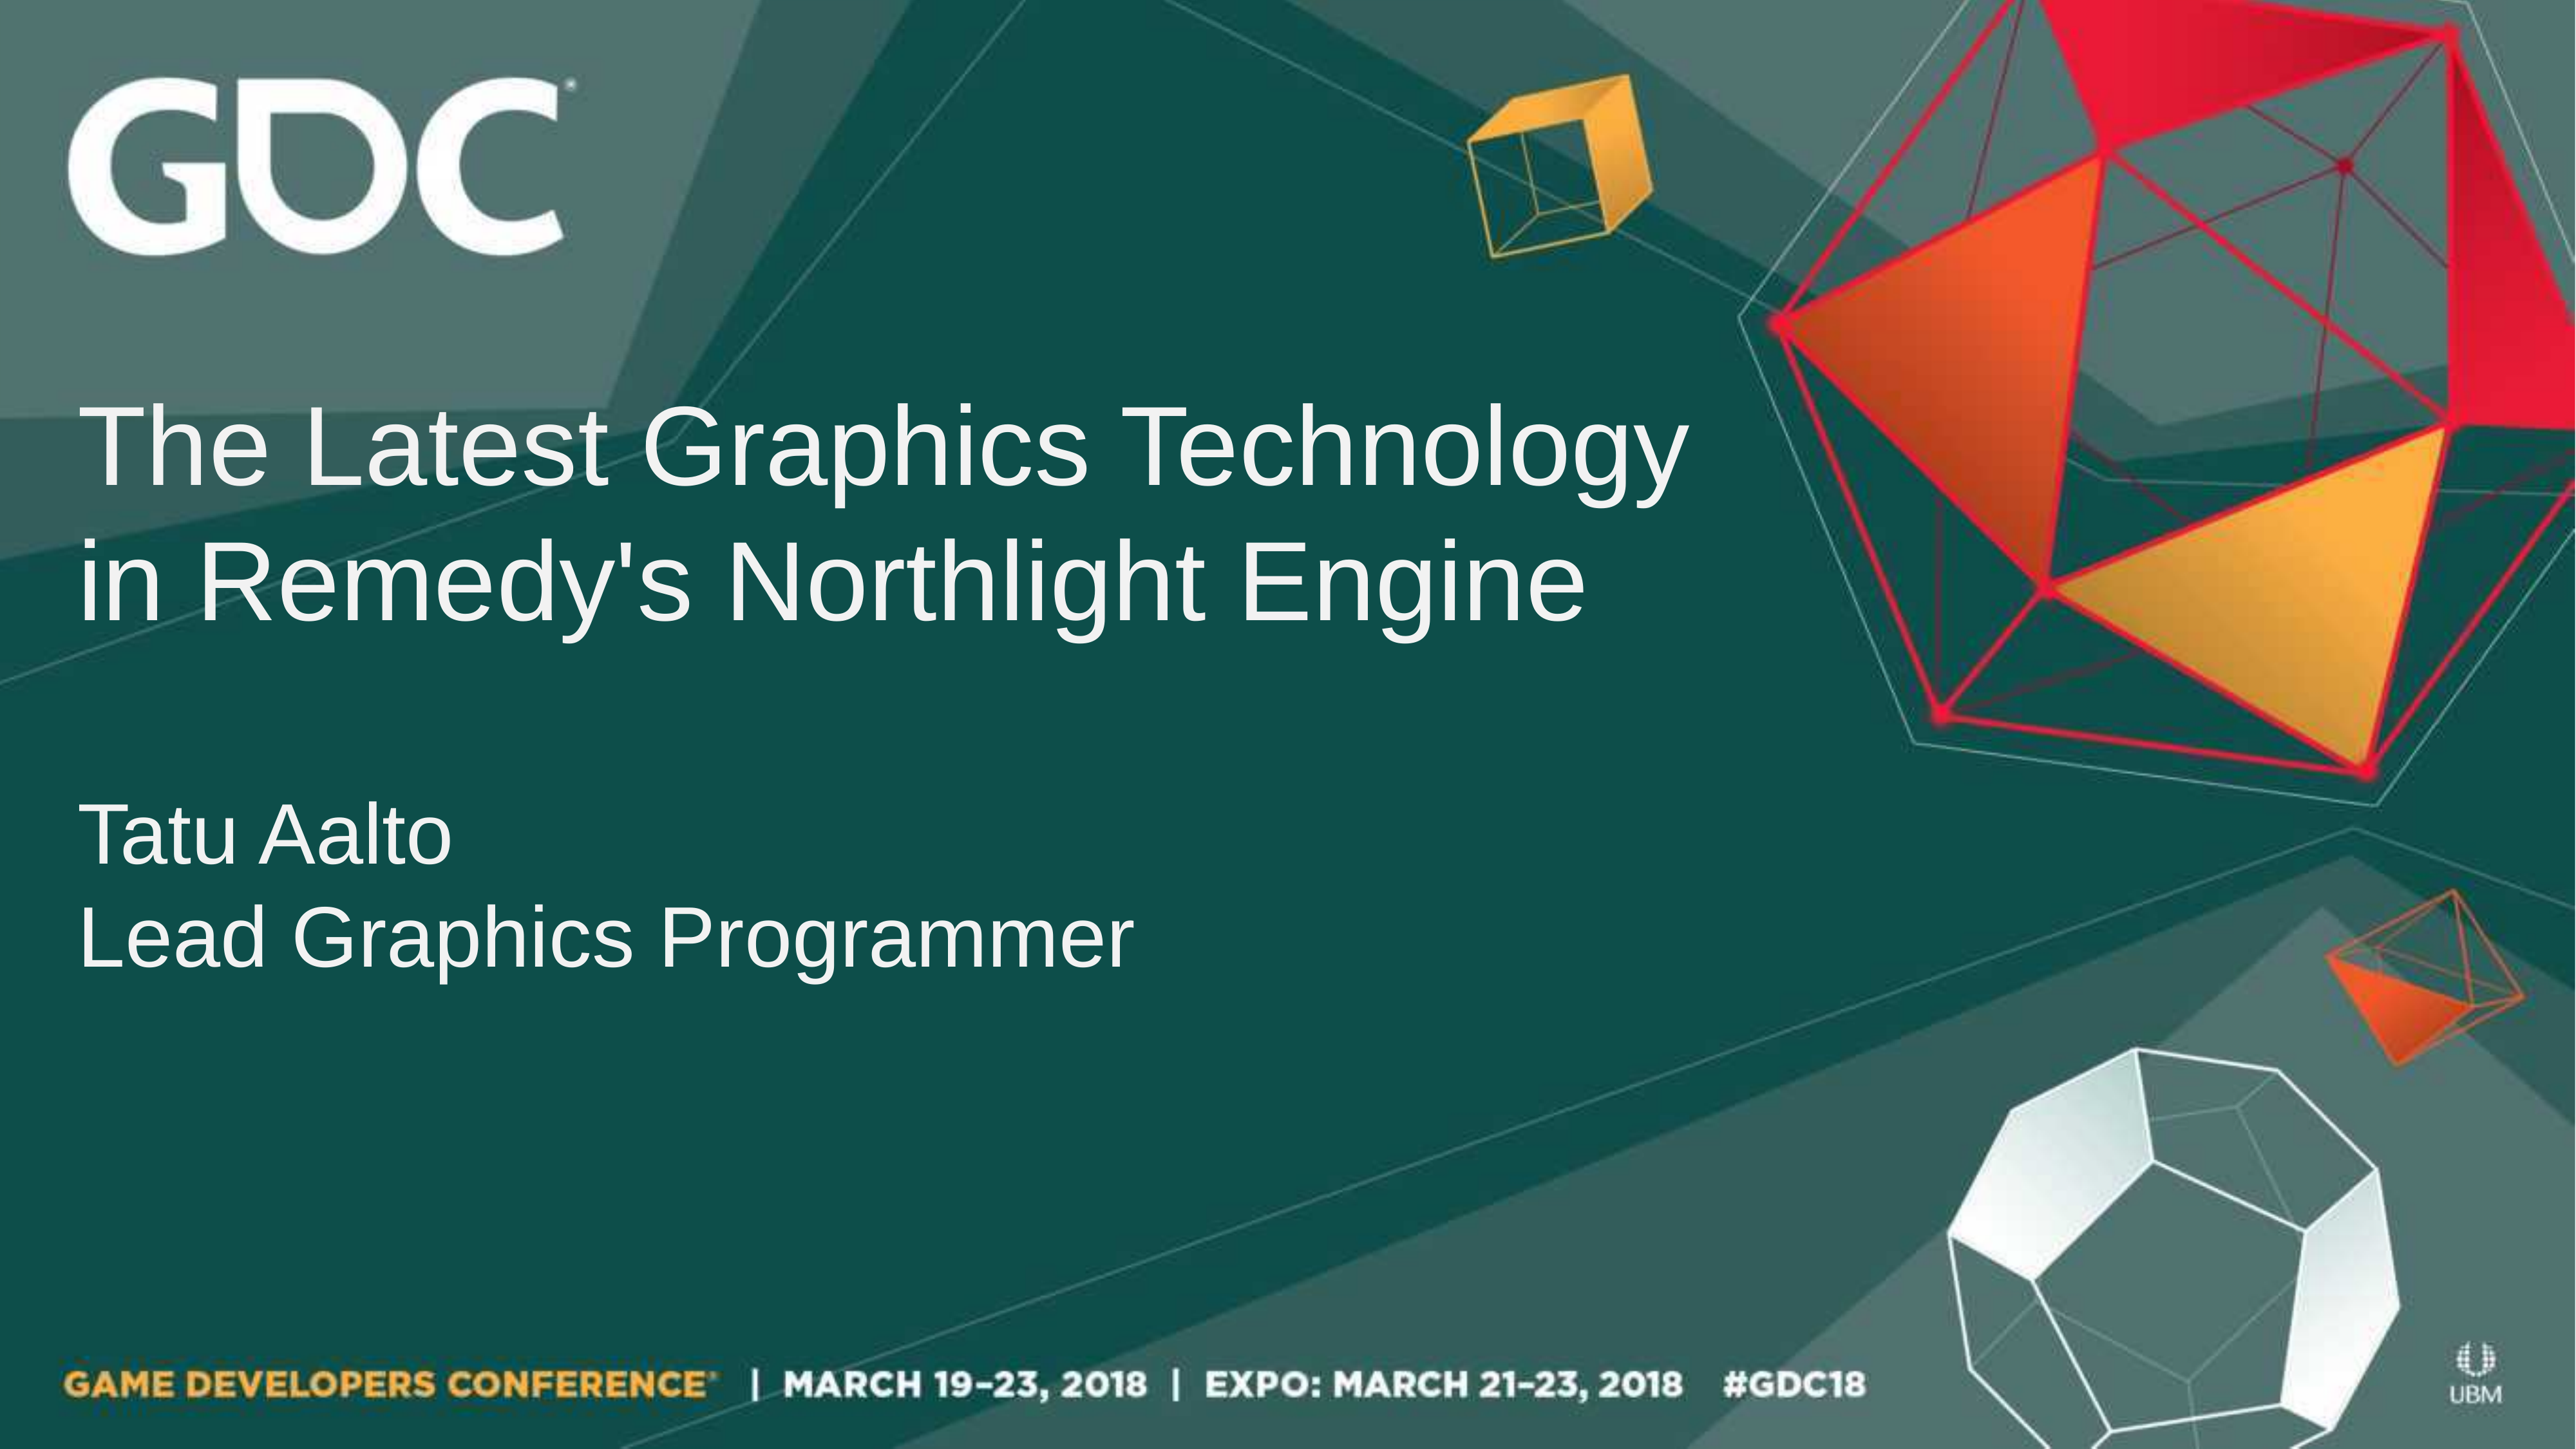

The Latest Graphics Technology in Remedy's Northlight Engine

Tatu Aalto
Lead Graphics Programmer